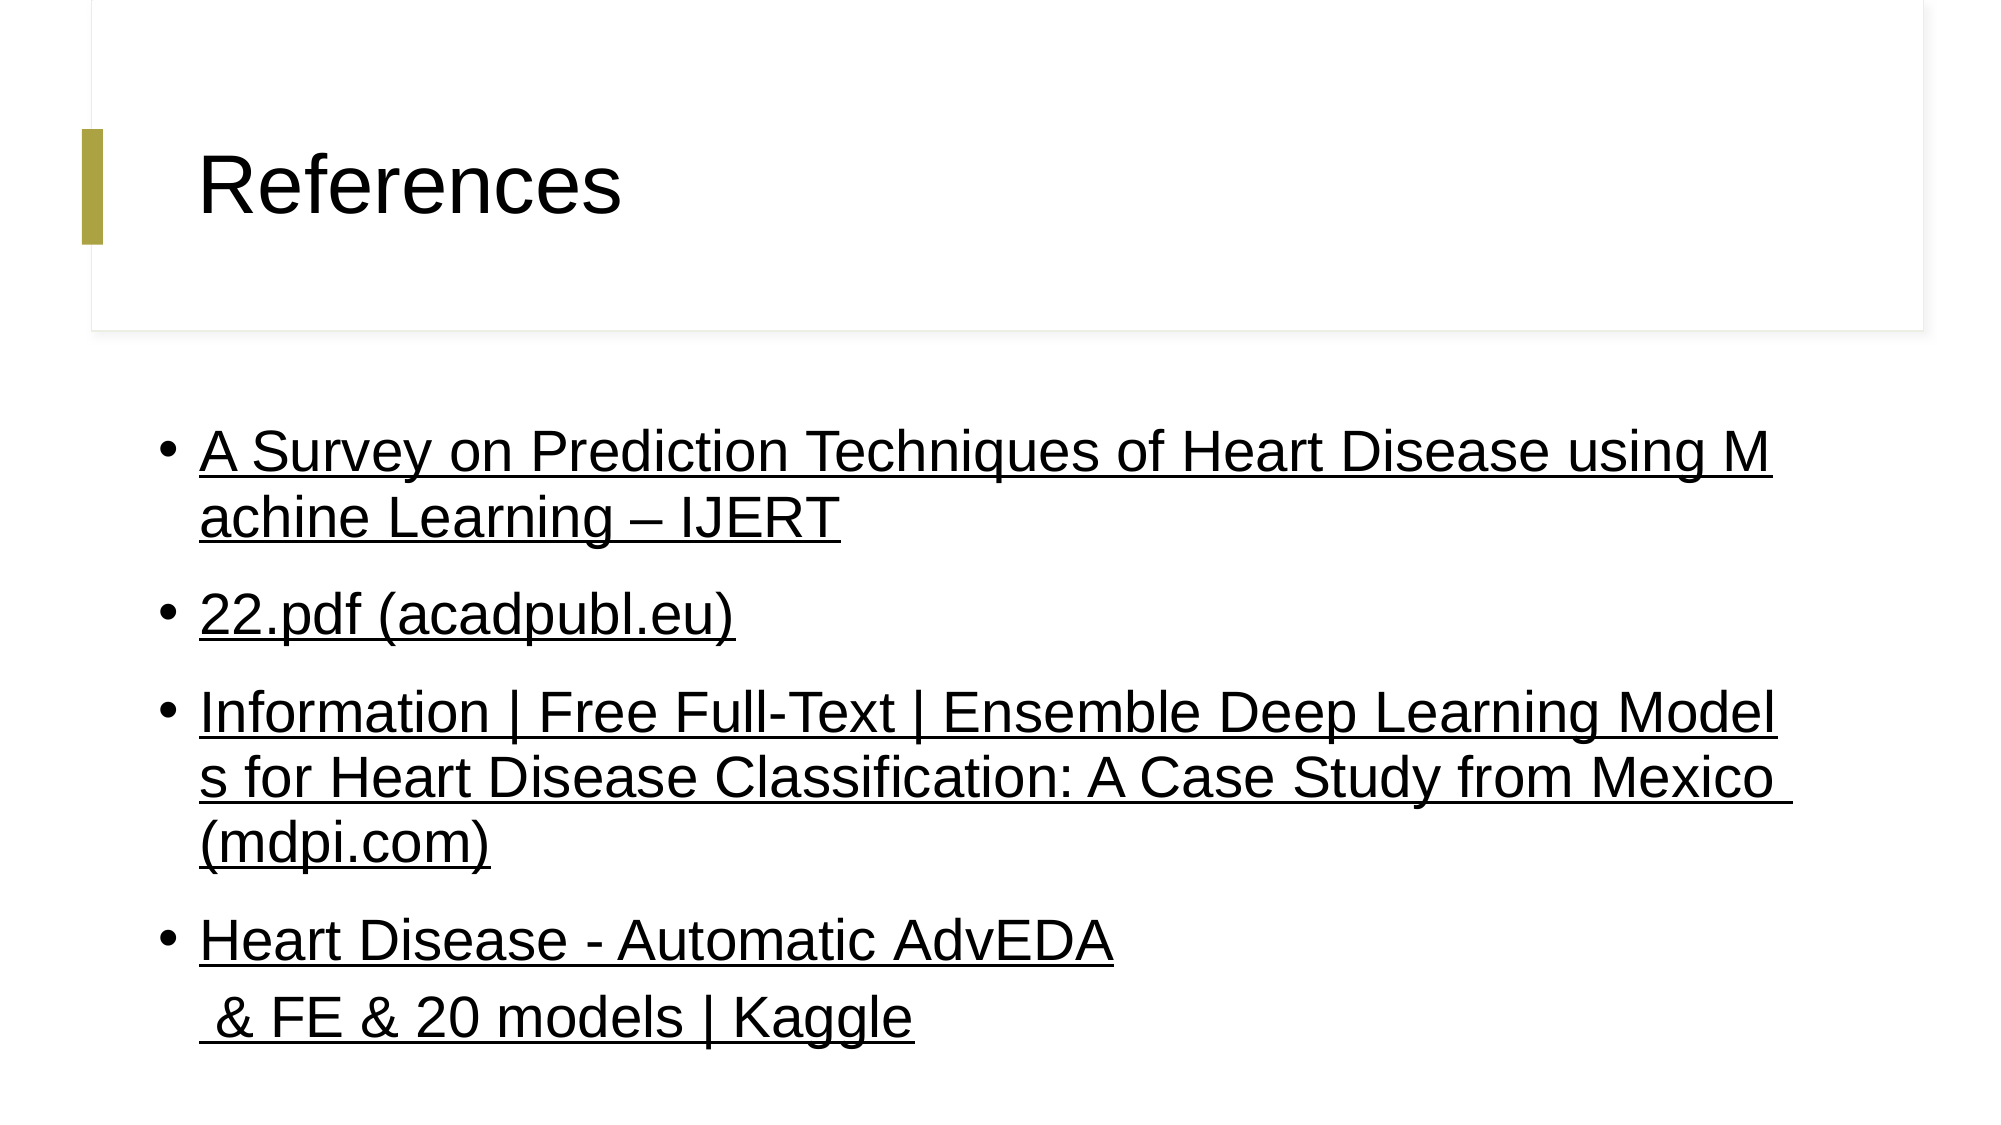

# References
A Survey on Prediction Techniques of Heart Disease using Machine Learning – IJERT
22.pdf (acadpubl.eu)
Information | Free Full-Text | Ensemble Deep Learning Models for Heart Disease Classification: A Case Study from Mexico (mdpi.com)
Heart Disease - Automatic AdvEDA & FE & 20 models | Kaggle